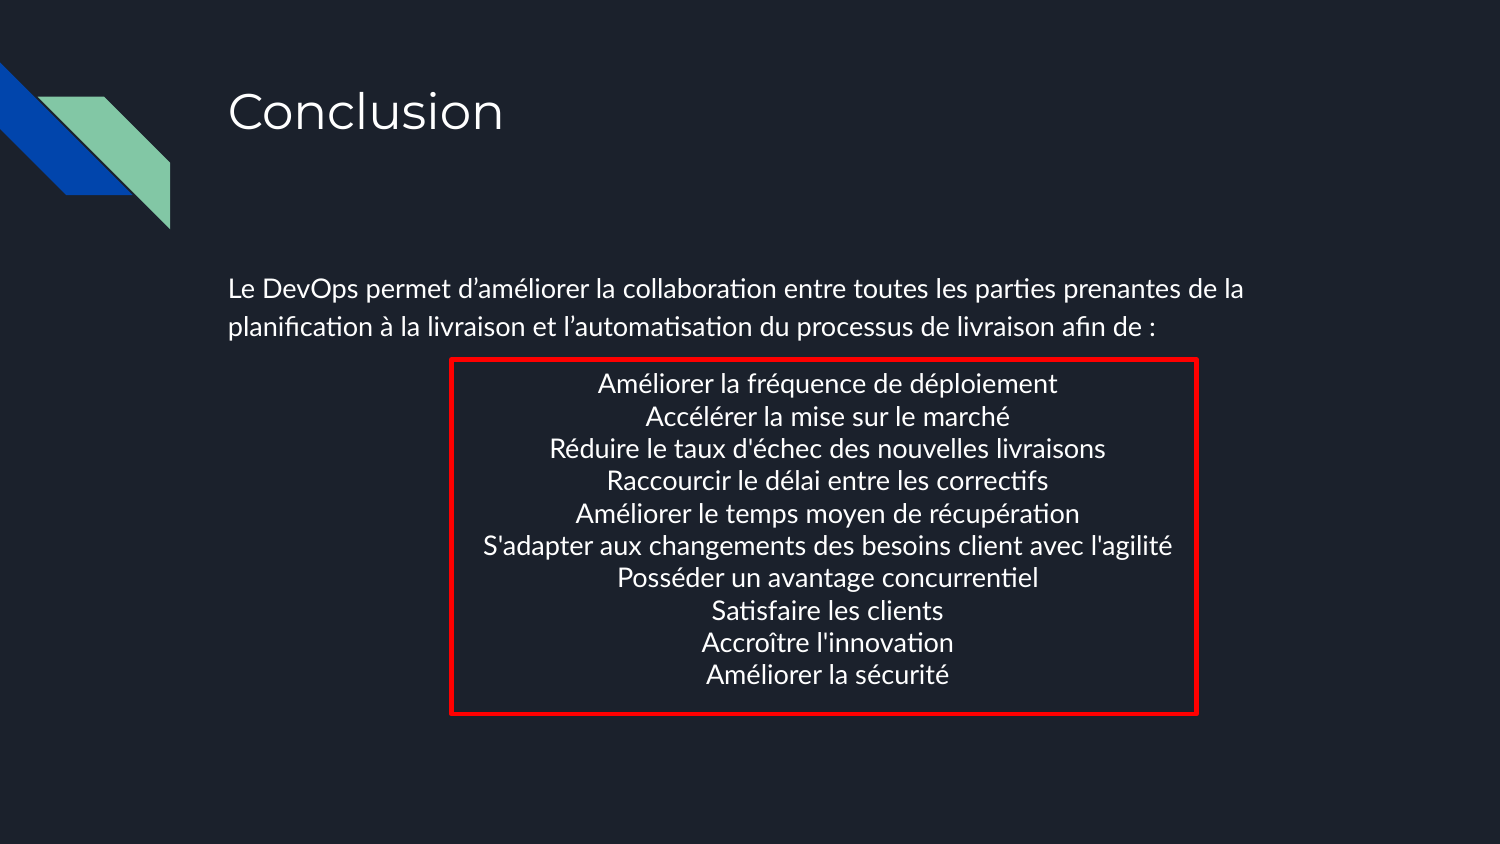

# Conclusion
Le DevOps permet d’améliorer la collaboration entre toutes les parties prenantes de la planification à la livraison et l’automatisation du processus de livraison afin de :
Améliorer la fréquence de déploiement
Accélérer la mise sur le marché
Réduire le taux d'échec des nouvelles livraisons
Raccourcir le délai entre les correctifs
Améliorer le temps moyen de récupération
S'adapter aux changements des besoins client avec l'agilité
Posséder un avantage concurrentiel
Satisfaire les clients
Accroître l'innovation
Améliorer la sécurité